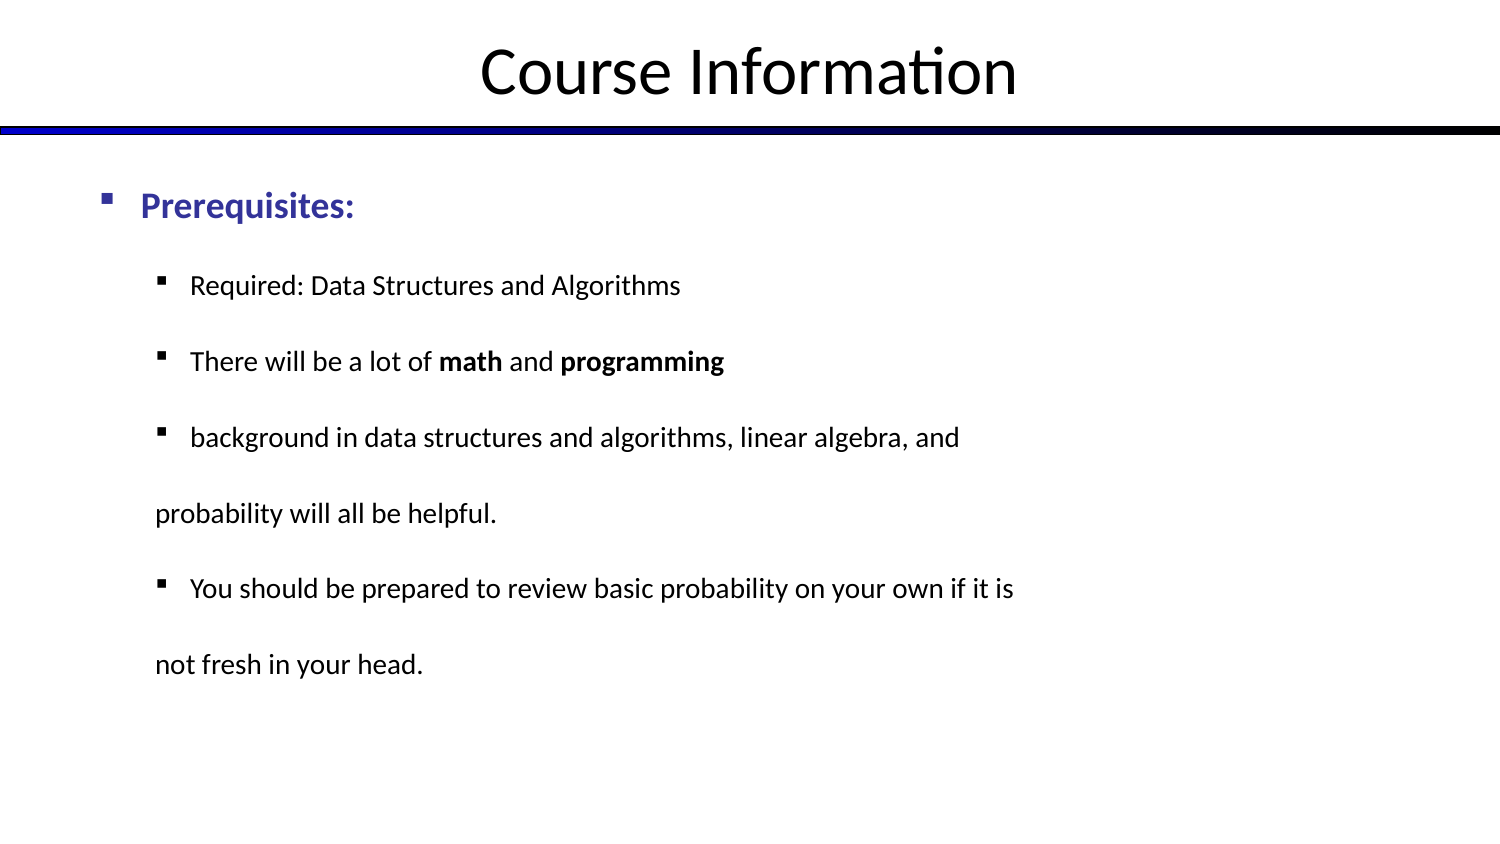

# Course Information
Prerequisites:
Required: Data Structures and Algorithms
There will be a lot of math and programming
background in data structures and algorithms, linear algebra, and
probability will all be helpful.
You should be prepared to review basic probability on your own if it is
not fresh in your head.